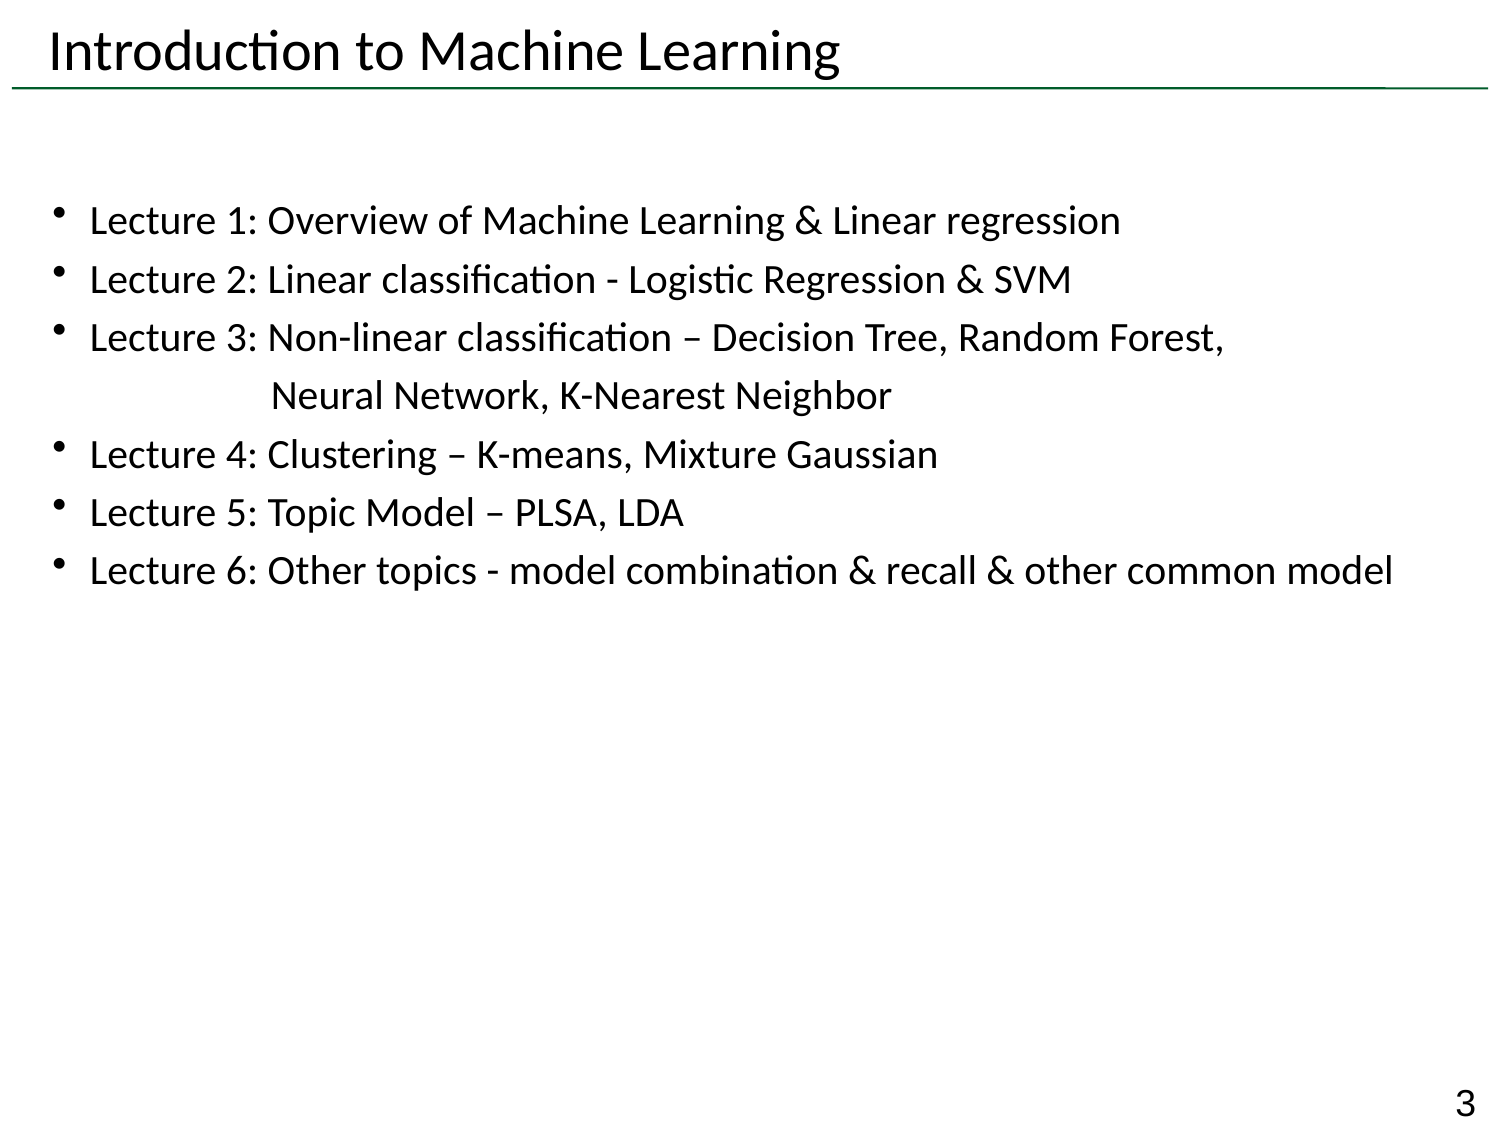

# Introduction to Machine Learning
Lecture 1: Overview of Machine Learning & Linear regression
Lecture 2: Linear classification - Logistic Regression & SVM
Lecture 3: Non-linear classification – Decision Tree, Random Forest,
                       Neural Network, K-Nearest Neighbor
Lecture 4: Clustering – K-means, Mixture Gaussian
Lecture 5: Topic Model – PLSA, LDA
Lecture 6: Other topics - model combination & recall & other common model

3